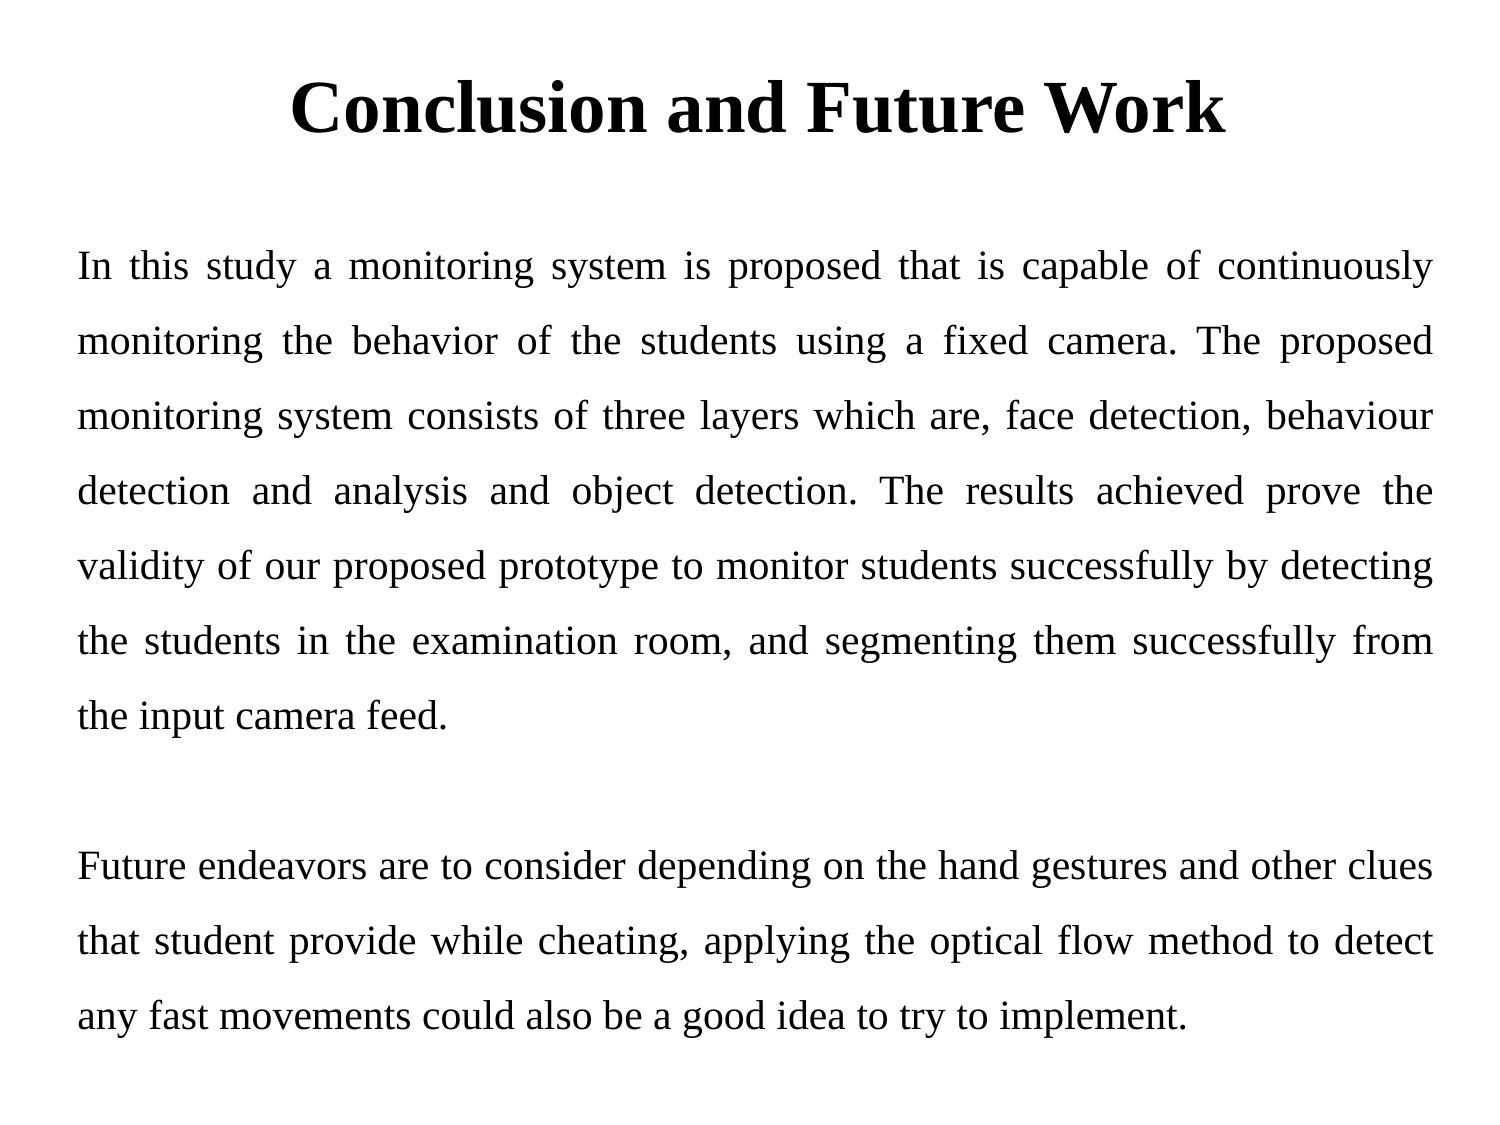

Conclusion and Future Work
In this study a monitoring system is proposed that is capable of continuously monitoring the behavior of the students using a fixed camera. The proposed monitoring system consists of three layers which are, face detection, behaviour detection and analysis and object detection. The results achieved prove the validity of our proposed prototype to monitor students successfully by detecting the students in the examination room, and segmenting them successfully from the input camera feed.

Future endeavors are to consider depending on the hand gestures and other clues that student provide while cheating, applying the optical flow method to detect any fast movements could also be a good idea to try to implement.